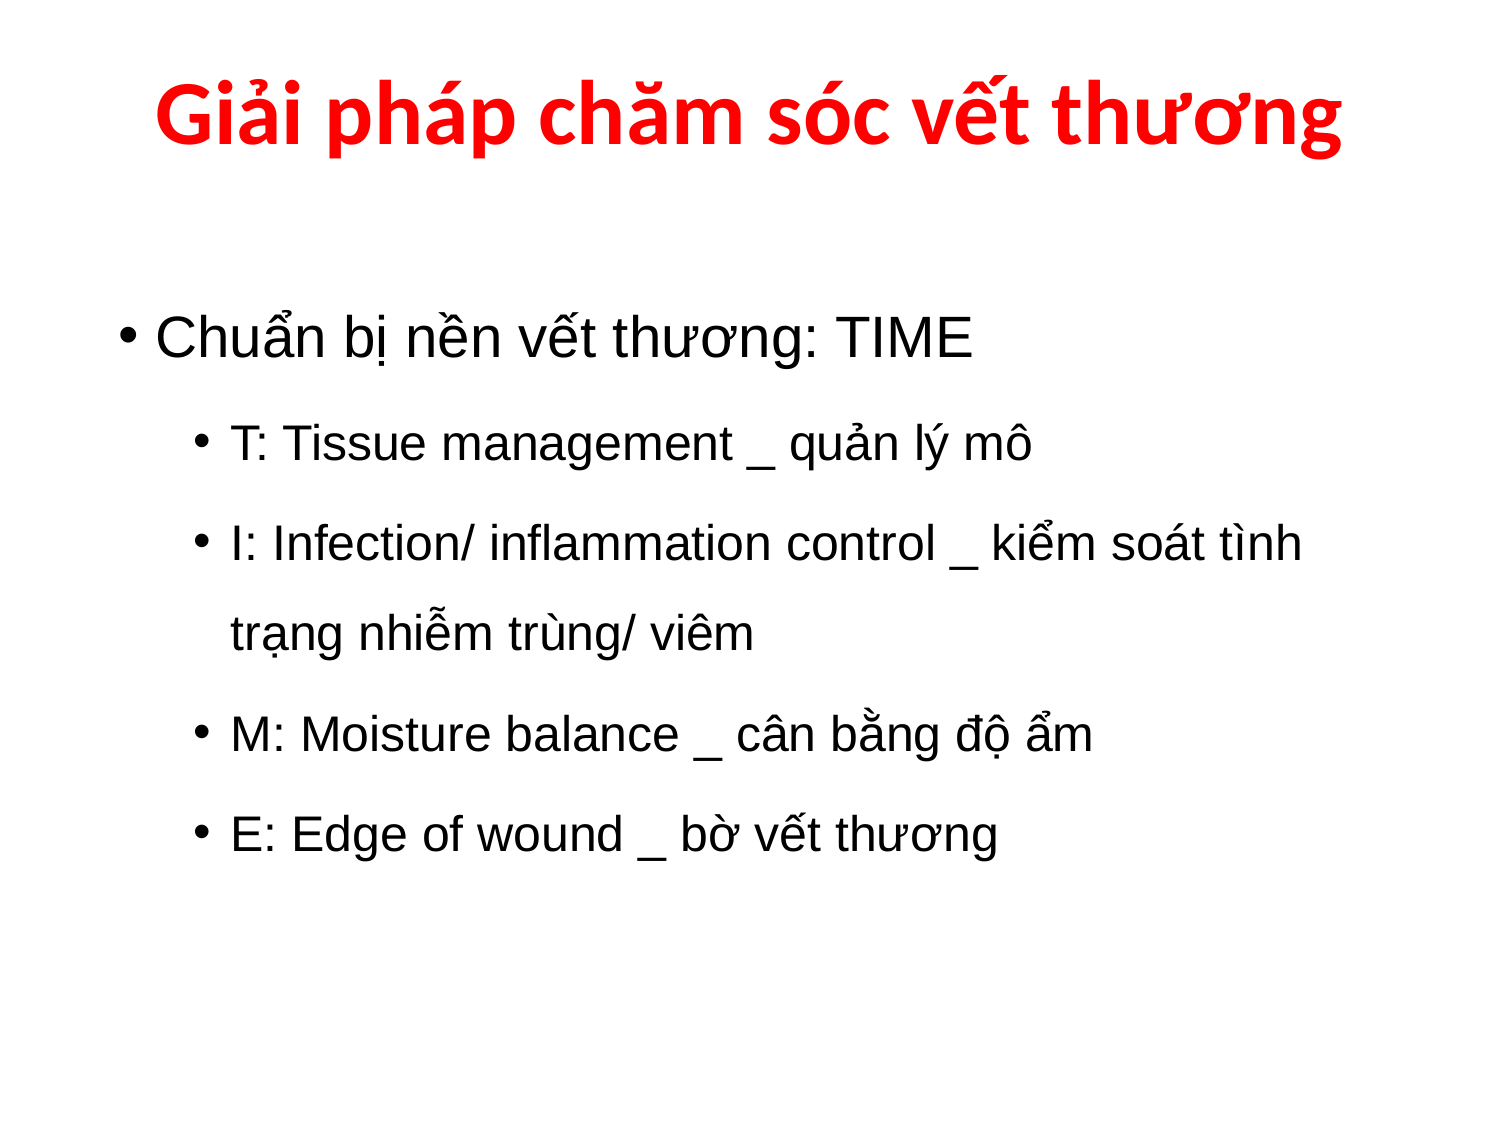

Giải pháp chăm sóc vết thương
Chuẩn bị nền vết thương: TIME
T: Tissue management _ quản lý mô
I: Infection/ inflammation control _ kiểm soát tình trạng nhiễm trùng/ viêm
M: Moisture balance _ cân bằng độ ẩm
E: Edge of wound _ bờ vết thương